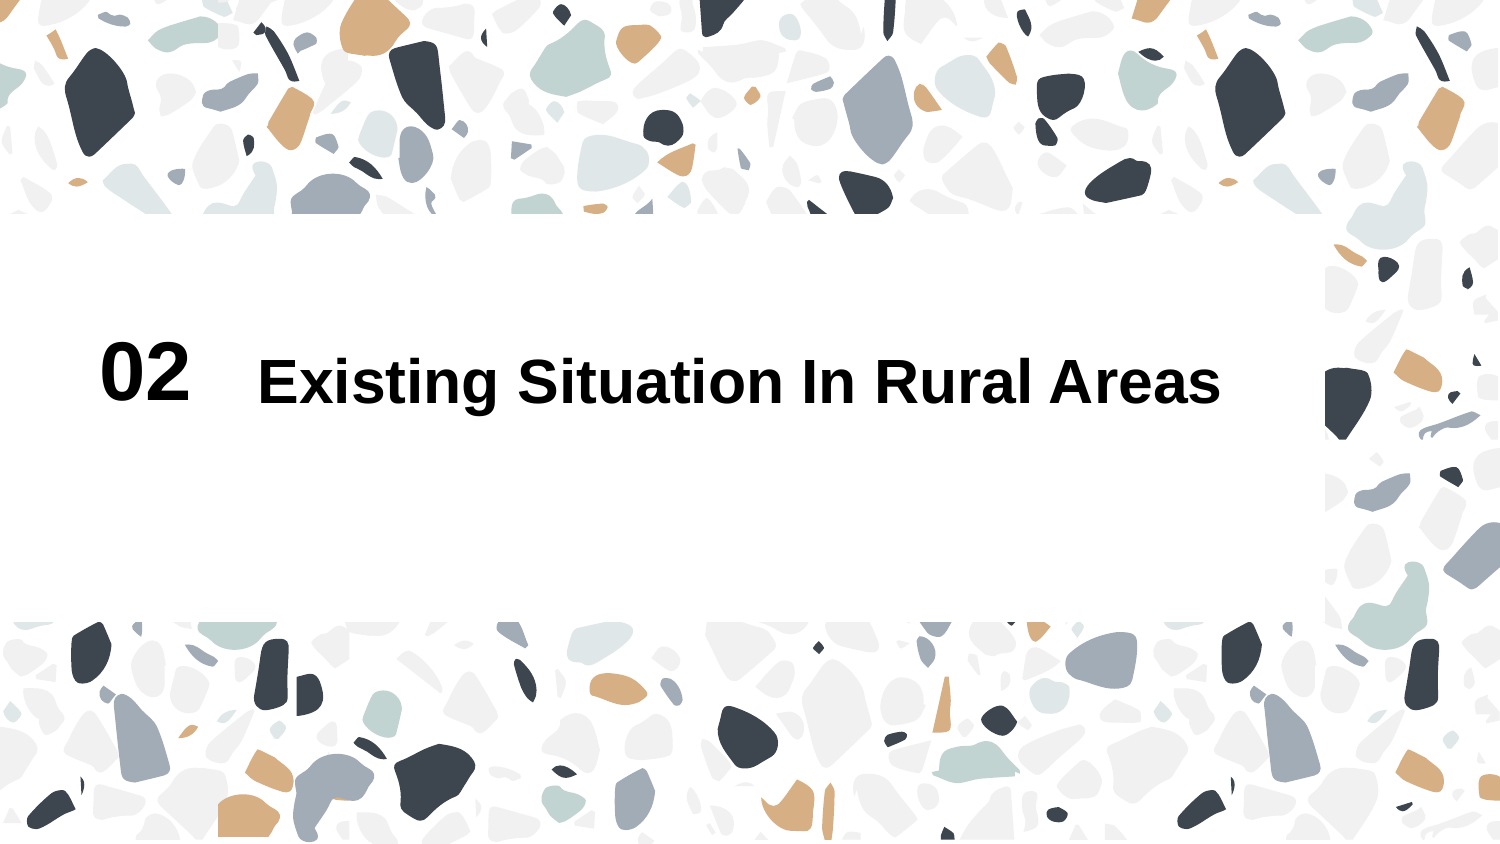

# 02
Existing Situation In Rural Areas